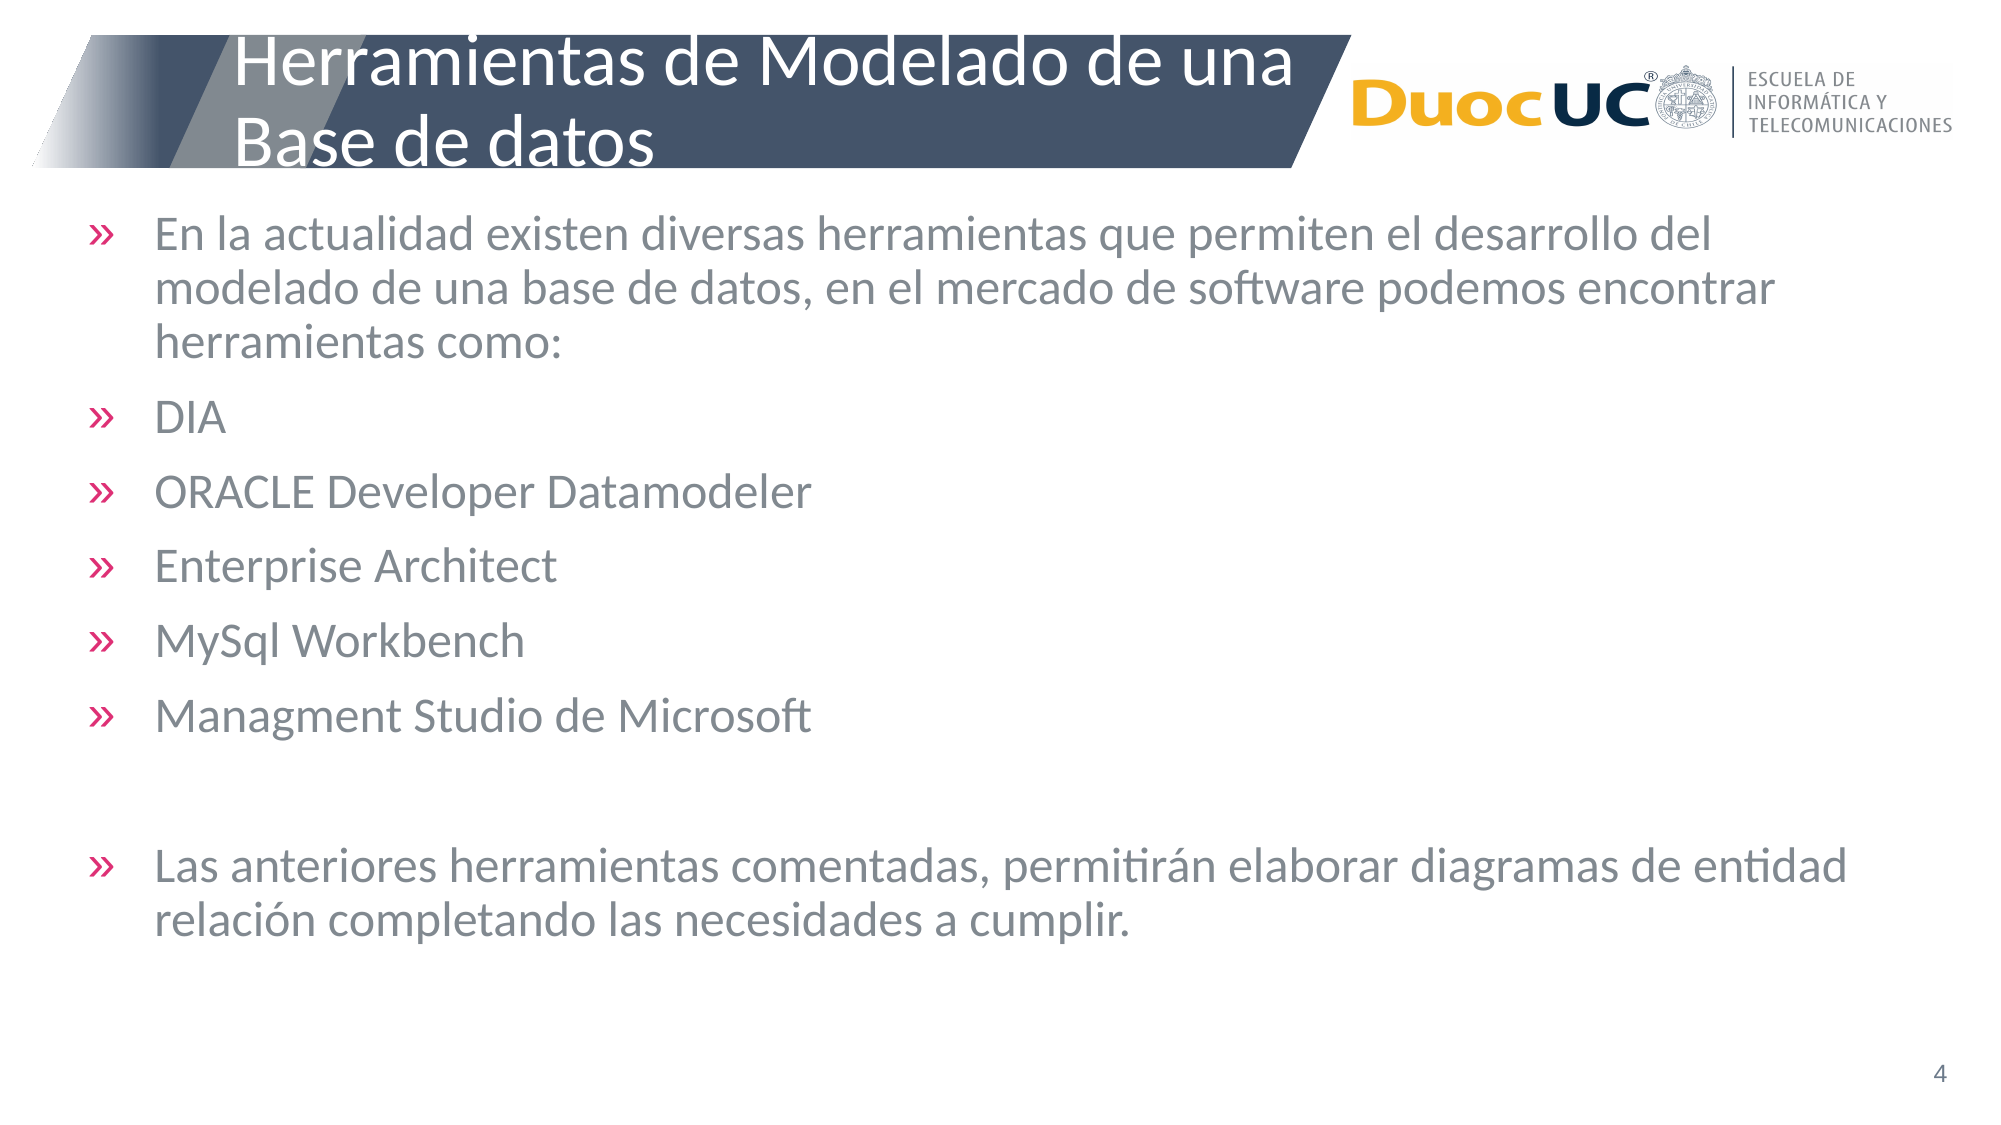

# Herramientas de Modelado de una Base de datos
En la actualidad existen diversas herramientas que permiten el desarrollo del modelado de una base de datos, en el mercado de software podemos encontrar herramientas como:
DIA
ORACLE Developer Datamodeler
Enterprise Architect
MySql Workbench
Managment Studio de Microsoft

Las anteriores herramientas comentadas, permitirán elaborar diagramas de entidad relación completando las necesidades a cumplir.